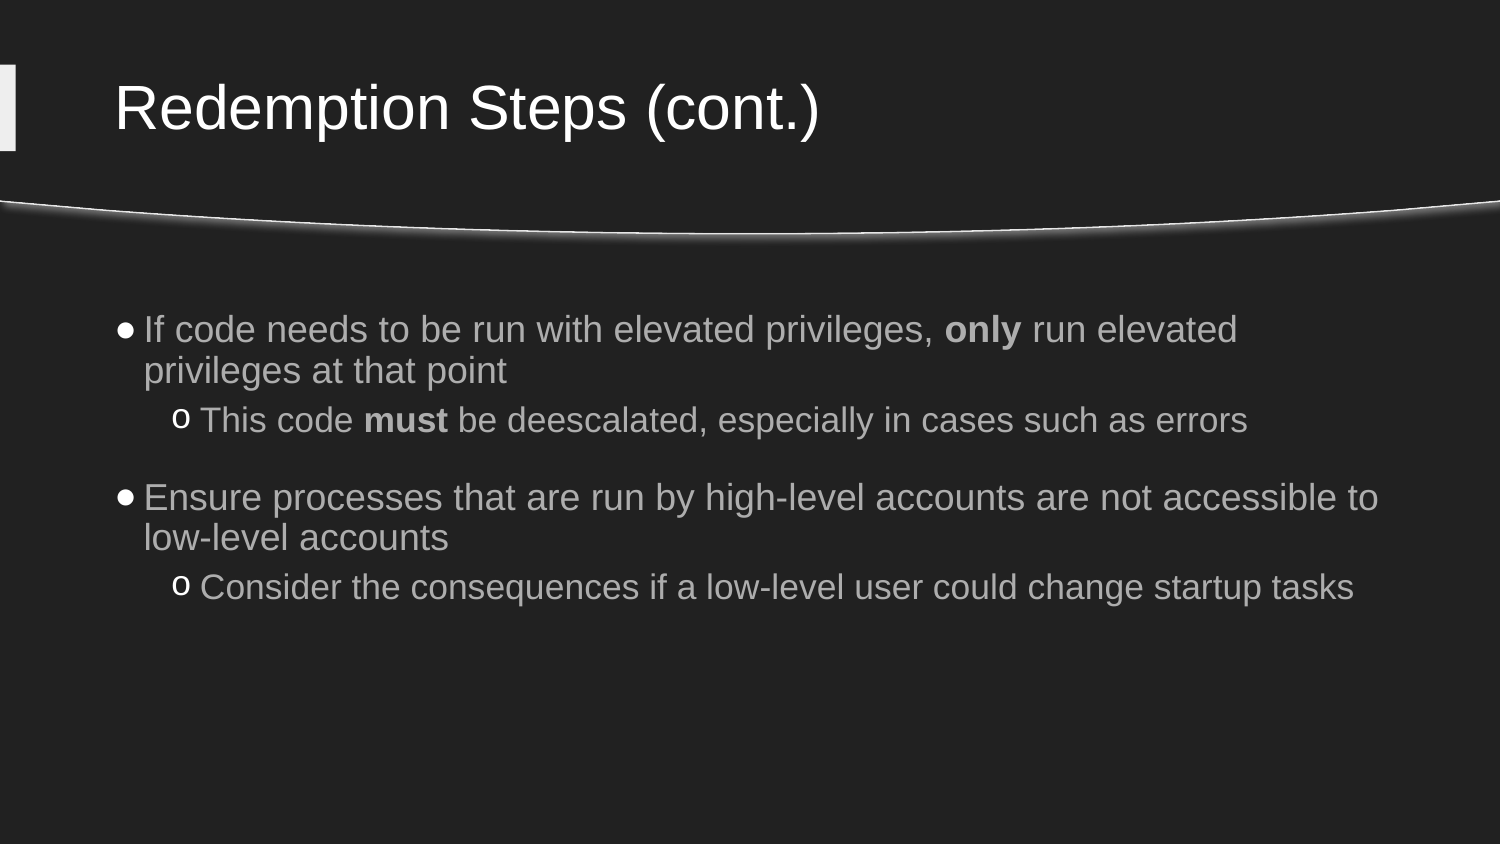

# Redemption Steps (cont.)

If code needs to be run with elevated privileges, only run elevated privileges at that point
This code must be deescalated, especially in cases such as errors
Ensure processes that are run by high-level accounts are not accessible to low-level accounts
Consider the consequences if a low-level user could change startup tasks